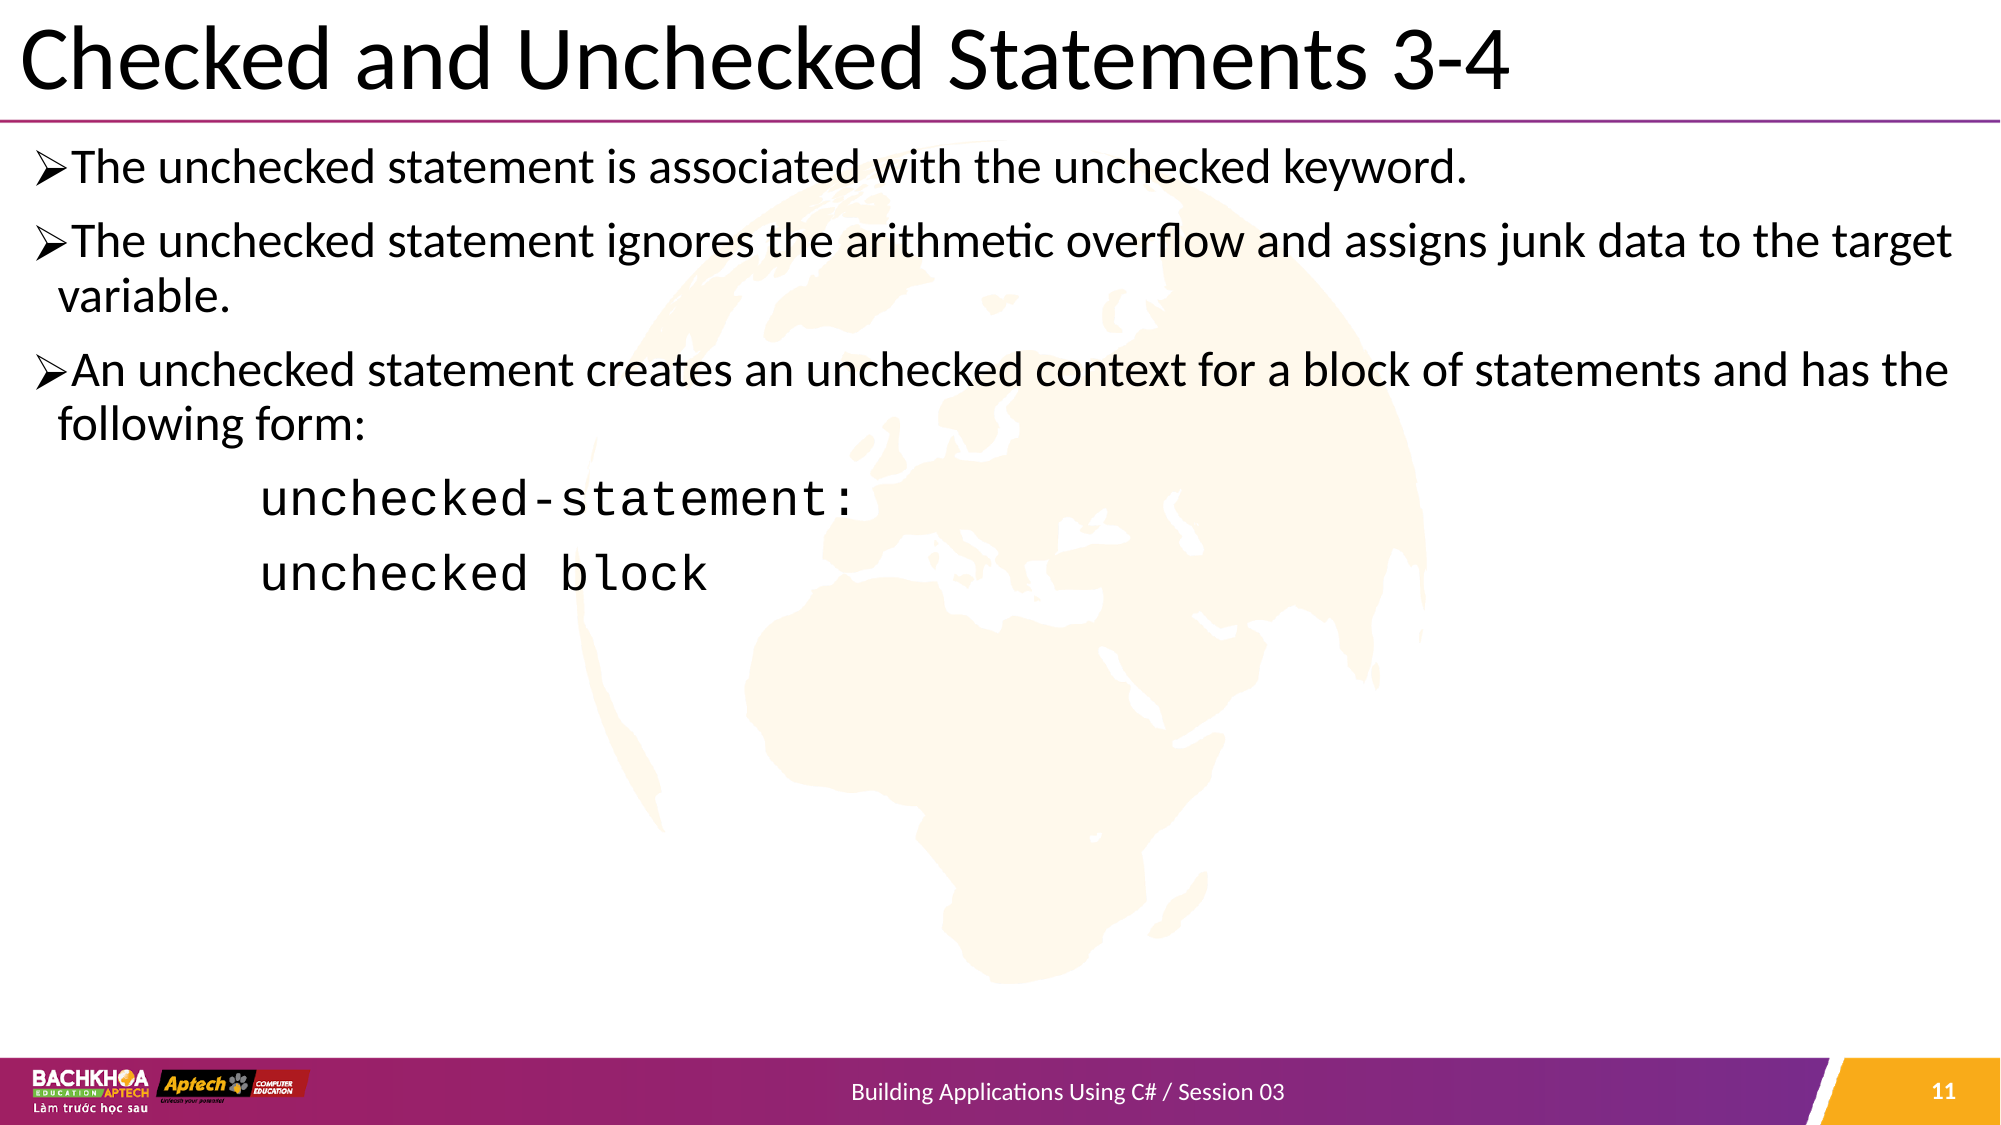

# Checked and Unchecked Statements 3-4
The unchecked statement is associated with the unchecked keyword.
The unchecked statement ignores the arithmetic overflow and assigns junk data to the target variable.
An unchecked statement creates an unchecked context for a block of statements and has the following form:
       unchecked-statement:
       unchecked block

11
Building Applications Using C# / Session 03